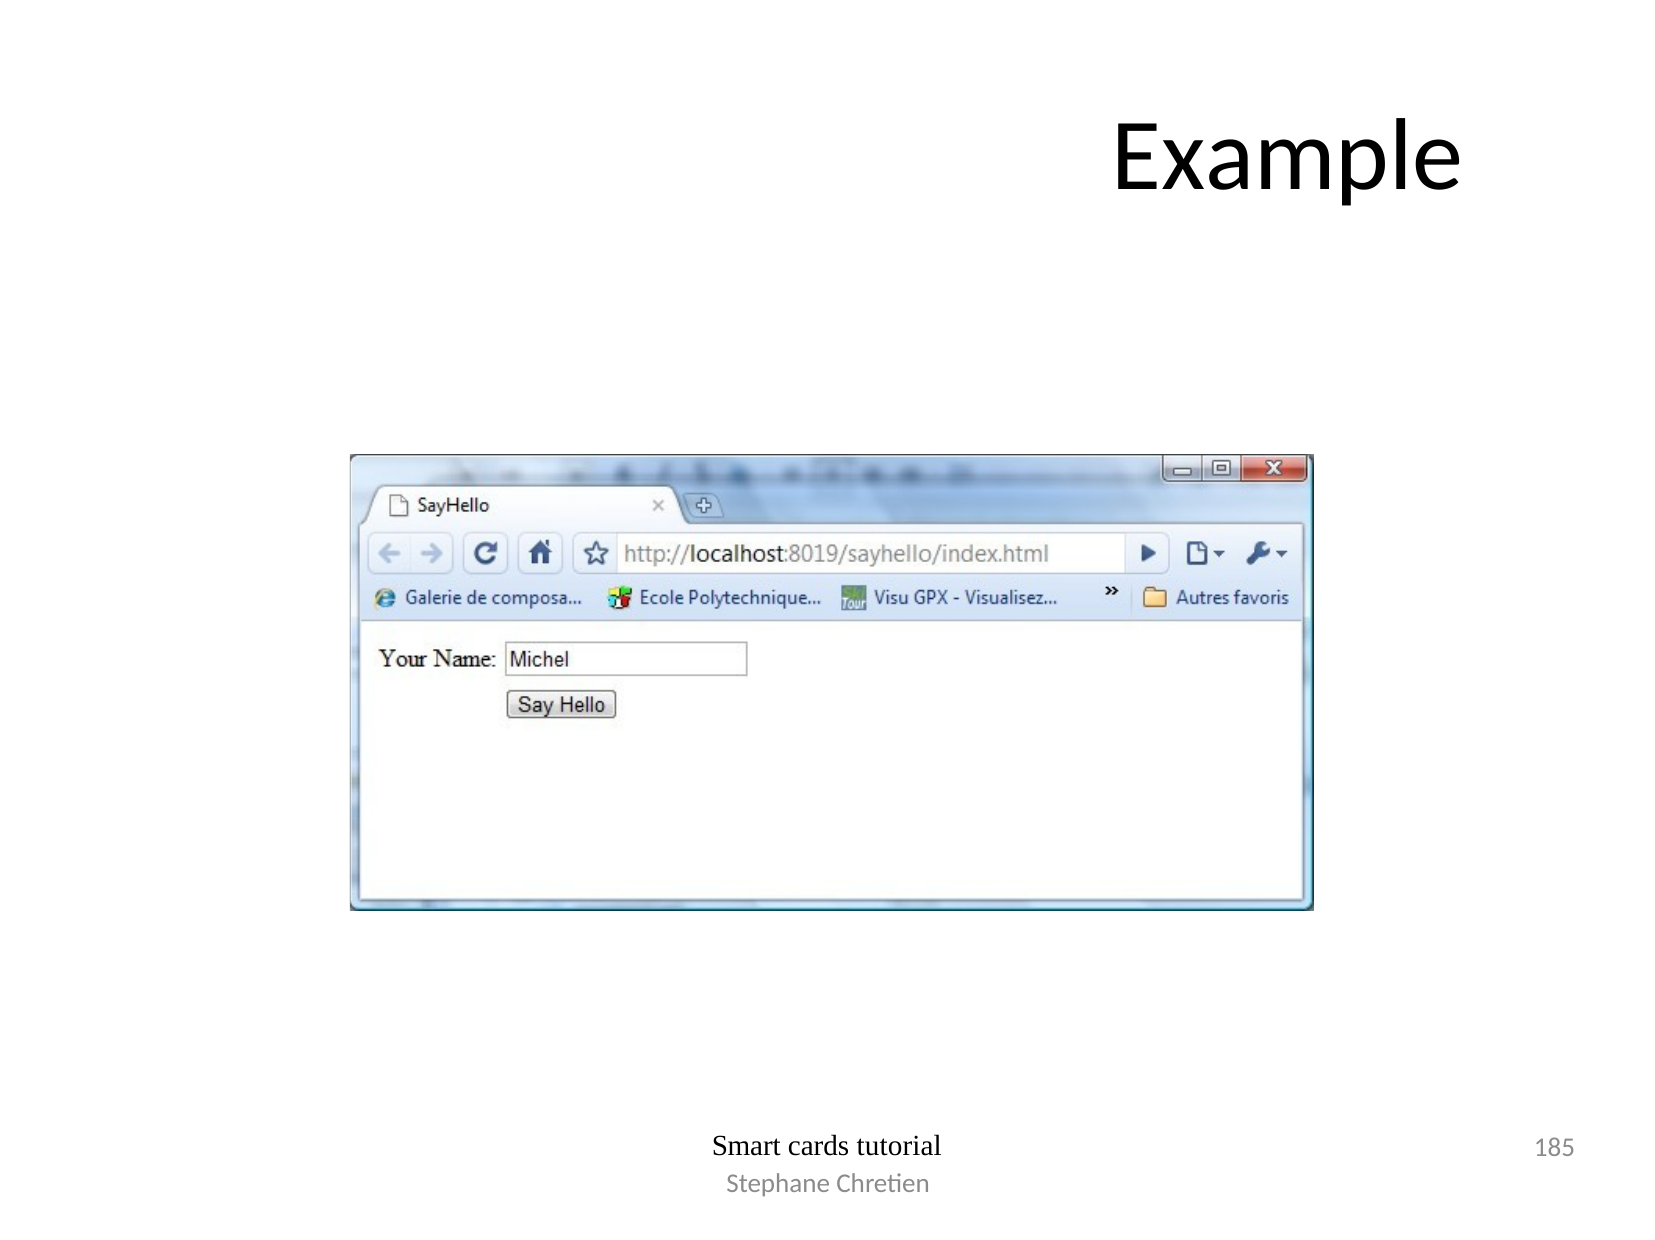

# Example

185
Smart cards tutorial
Stephane Chretien